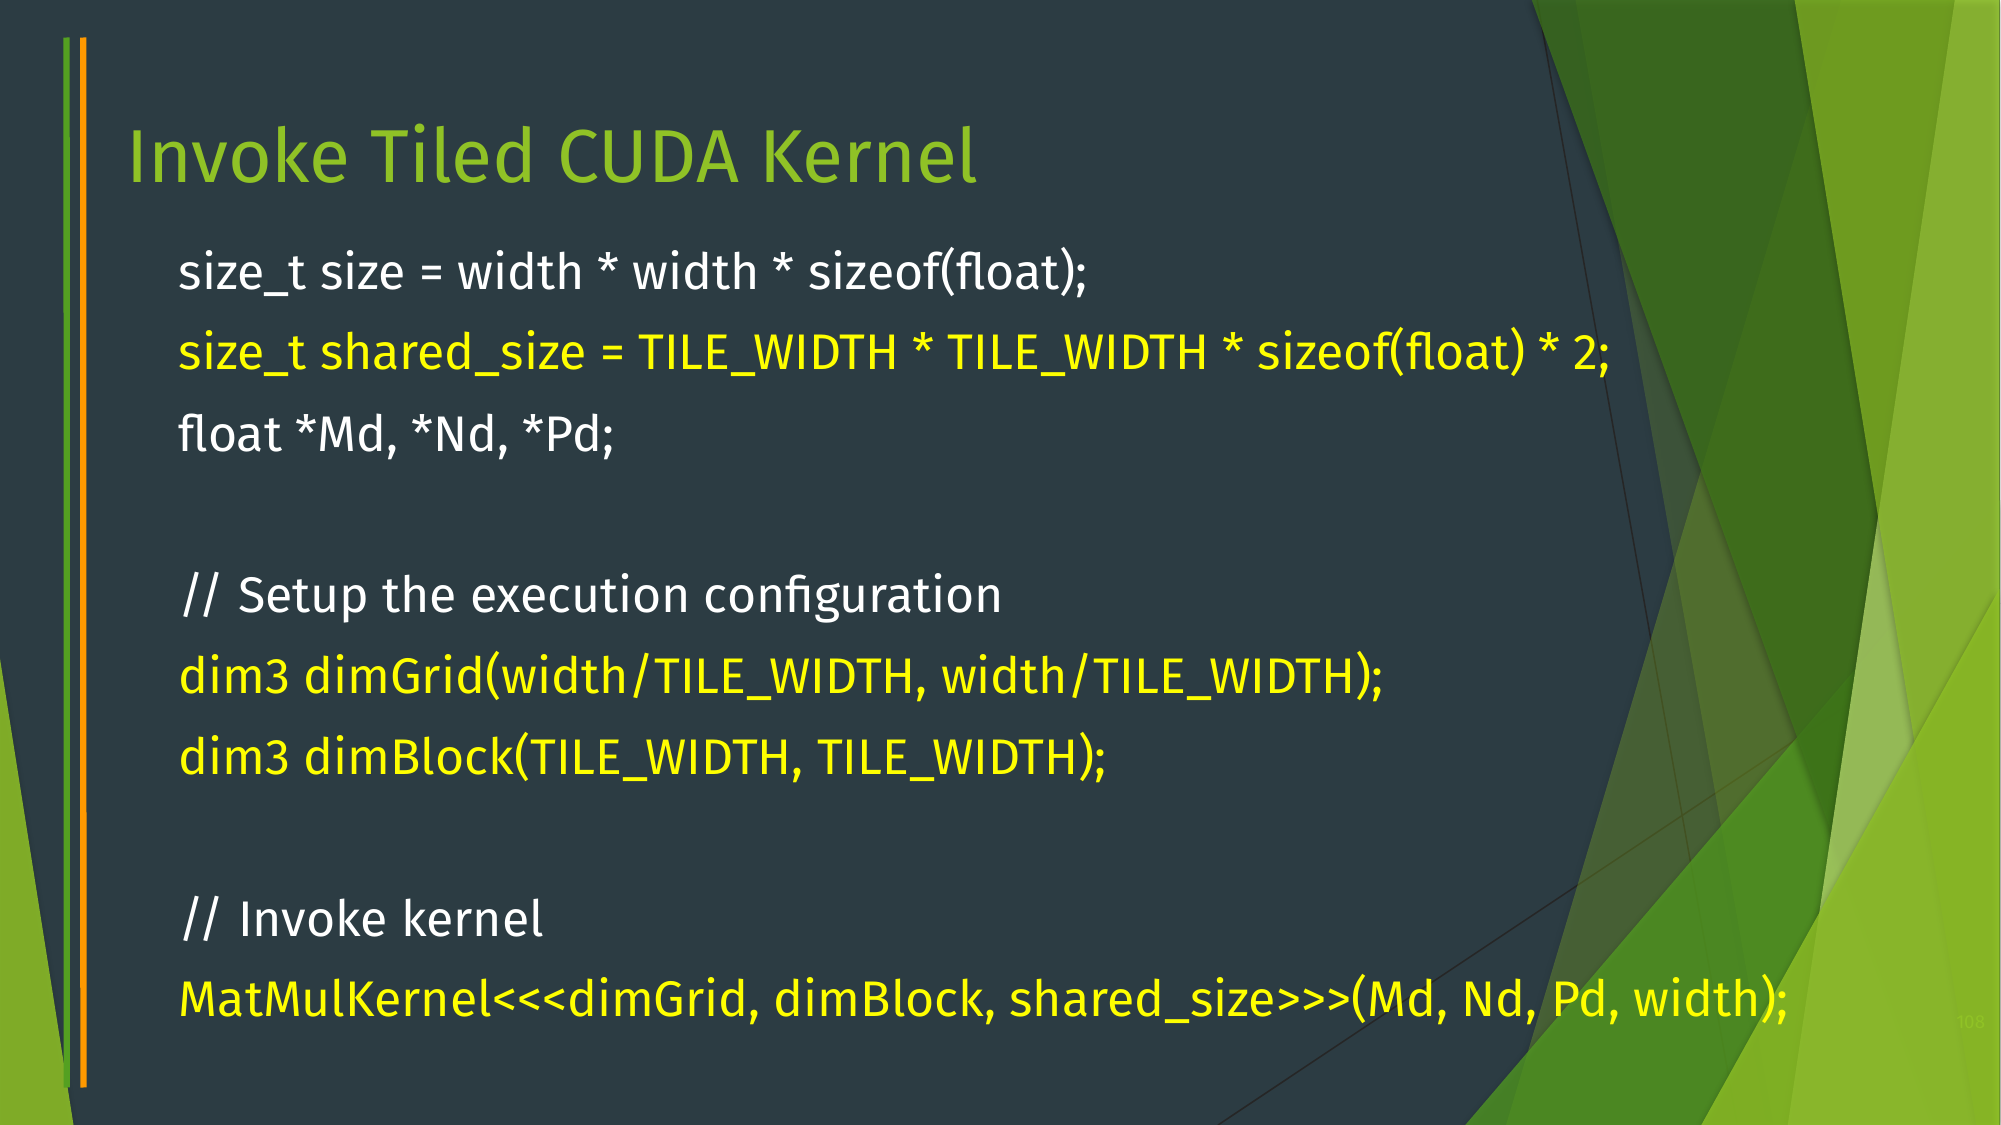

# Invoke Tiled CUDA Kernel
    size_t size = width * width * sizeof(float);
    size_t shared_size = TILE_WIDTH * TILE_WIDTH * sizeof(float) * 2;
    float *Md, *Nd, *Pd;

    // Setup the execution configuration
    dim3 dimGrid(width/TILE_WIDTH, width/TILE_WIDTH);
    dim3 dimBlock(TILE_WIDTH, TILE_WIDTH);

    // Invoke kernel
    MatMulKernel<<<dimGrid, dimBlock, shared_size>>>(Md, Nd, Pd, width);
108